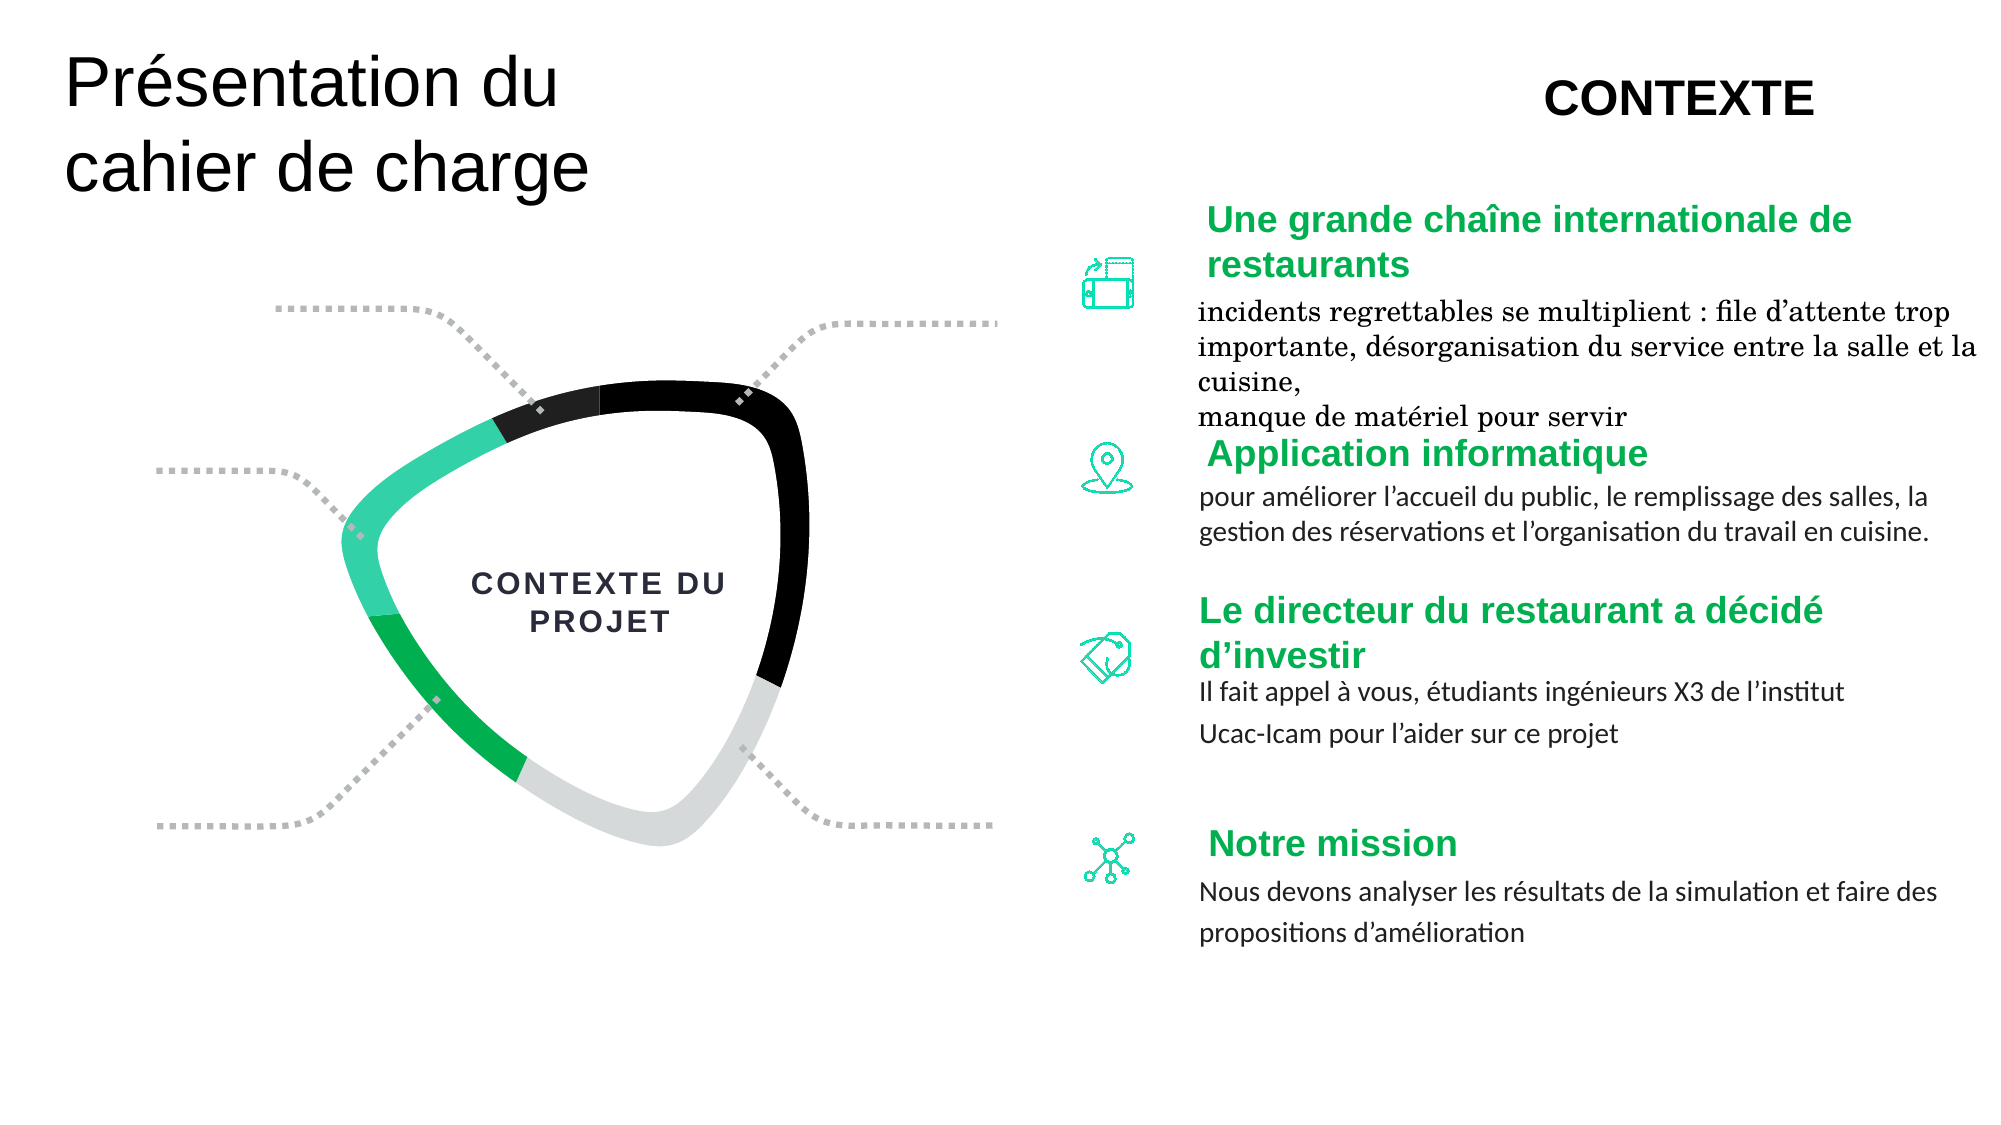

Présentation du cahier de charge
CONTEXTE
Une grande chaîne internationale de restaurants

incidents regrettables se multiplient : file d’attente trop importante, désorganisation du service entre la salle et la cuisine,
manque de matériel pour servir

### Chart

| Category | Region 1 |
|---|---|
| P1 | 75.0 |
| P2 | 56.0 |
| P3 | 39.0 |
| P4 | 41.0 |
| P5 | 20.0 |
Application informatique

pour améliorer l’accueil du public, le remplissage des salles, la gestion des réservations et l’organisation du travail en cuisine.
CONTEXTE DU PROJET
Le directeur du restaurant a décidé d’investir
Il fait appel à vous, étudiants ingénieurs X3 de l’institut Ucac-Icam pour l’aider sur ce projet

Notre mission
Nous devons analyser les résultats de la simulation et faire des
propositions d’amélioration